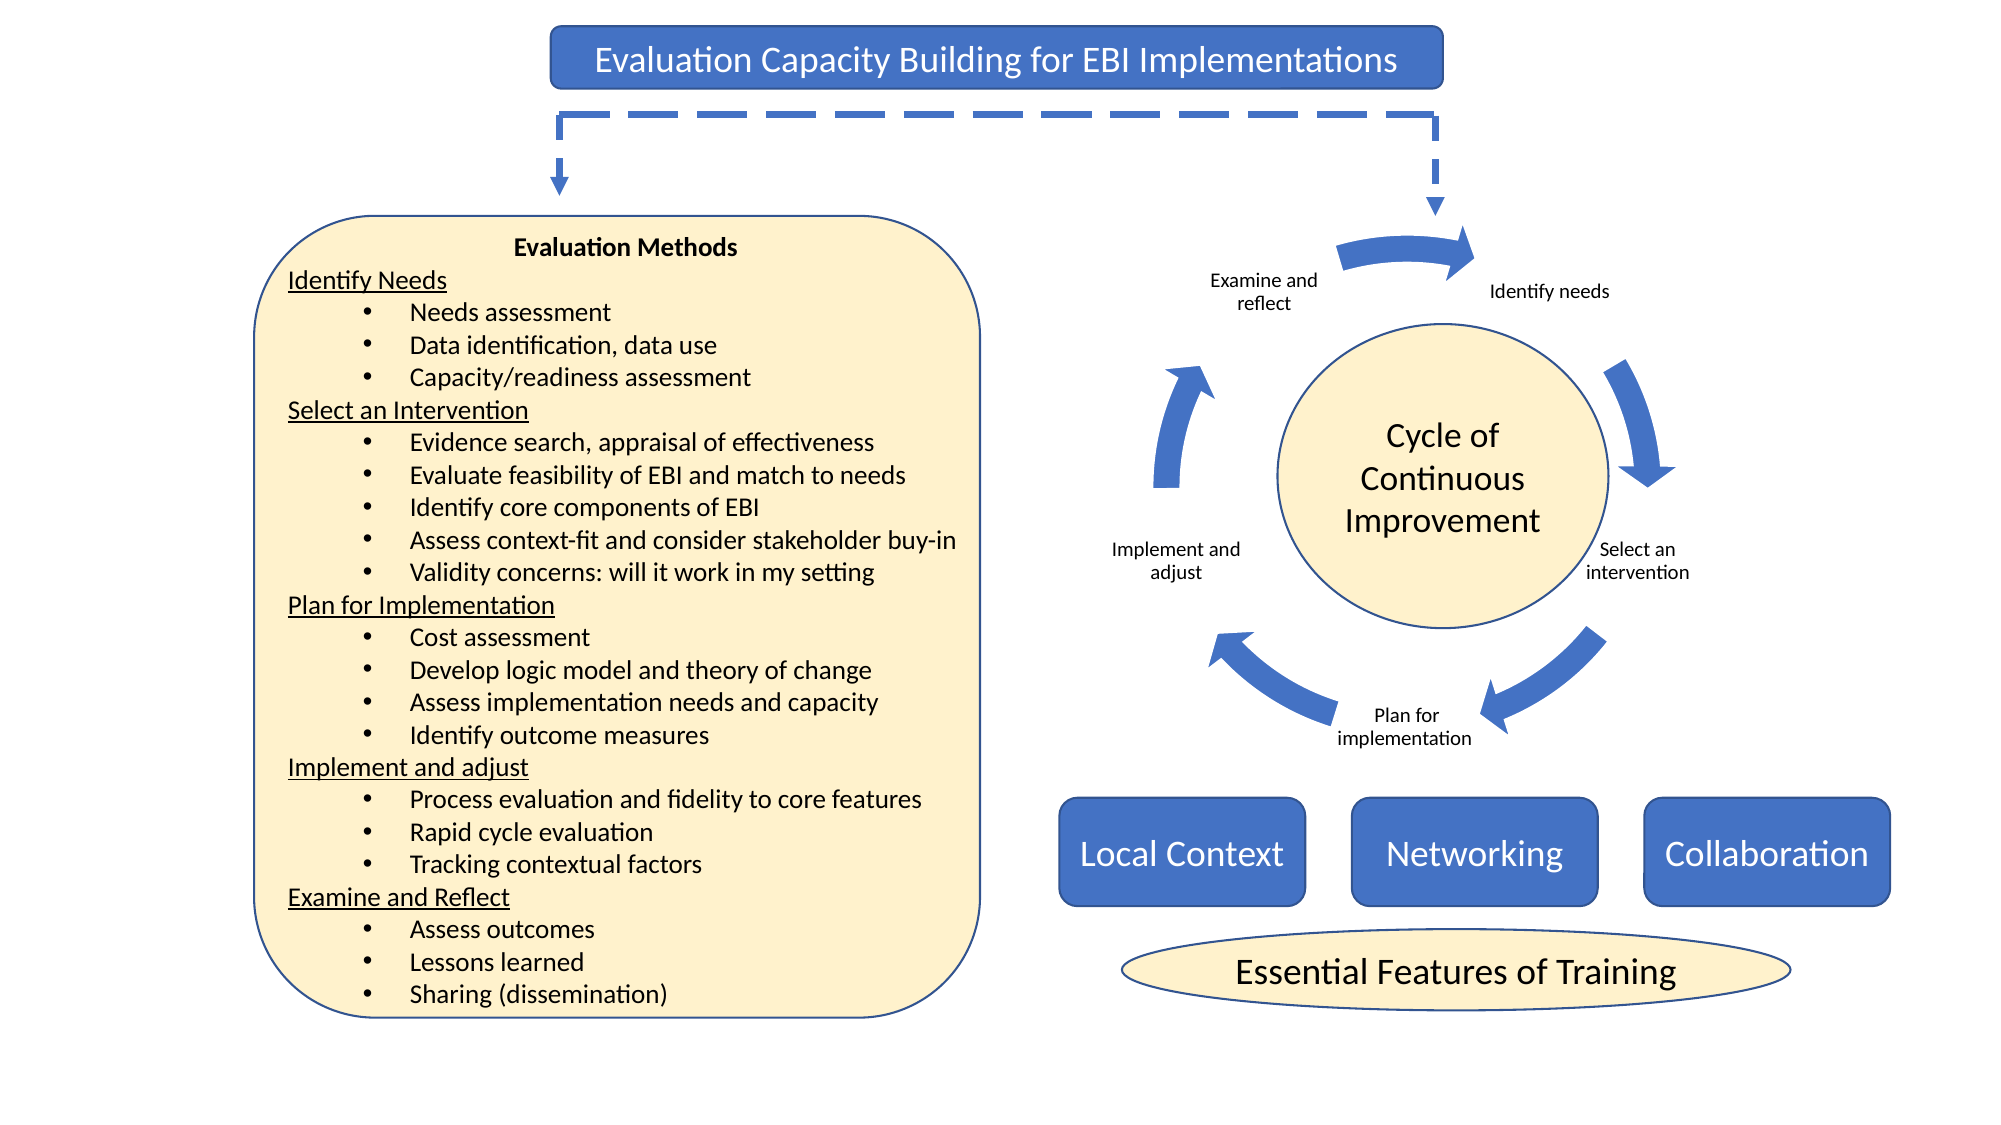

Evaluation Capacity Building for EBI Implementations

Evaluation Methods
Identify Needs
Needs assessment
Data identification, data use
Capacity/readiness assessment
Select an Intervention
Evidence search, appraisal of effectiveness
Evaluate feasibility of EBI and match to needs
Identify core components of EBI
Assess context-fit and consider stakeholder buy-in
Validity concerns: will it work in my setting
Plan for Implementation
Cost assessment
Develop logic model and theory of change
Assess implementation needs and capacity
Identify outcome measures
Implement and adjust
Process evaluation and fidelity to core features
Rapid cycle evaluation
Tracking contextual factors
Examine and Reflect
Assess outcomes
Lessons learned
Sharing (dissemination)

Identify needs
Select an intervention
Plan for implementation
Implement and adjust
Examine and reflect
Cycle of Continuous Improvement
Collaboration
Local Context
Networking
Essential Features of Training